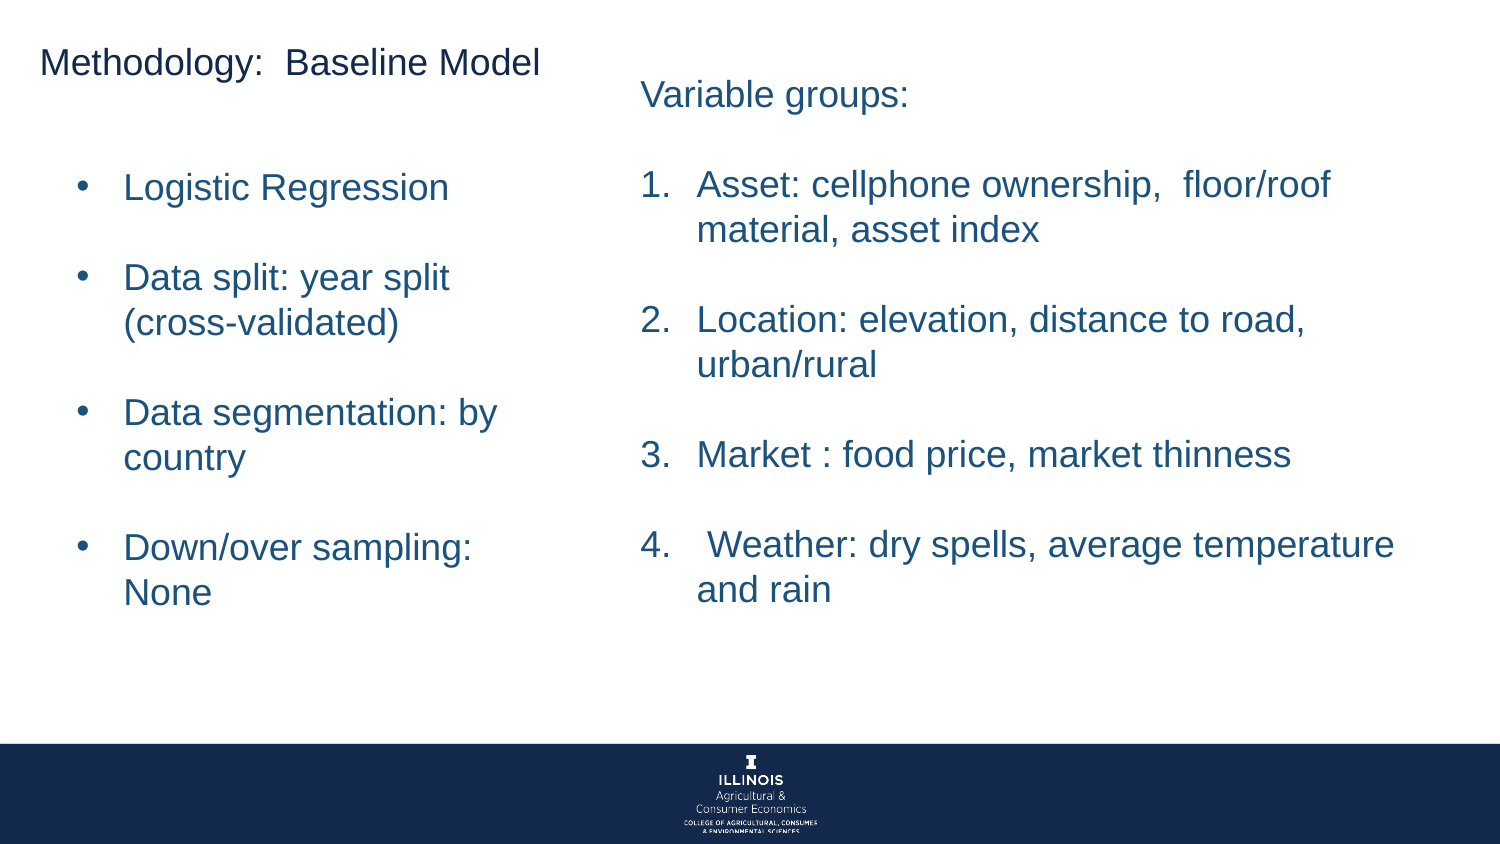

Methodology:  Baseline Model

Logistic Regression

Data split: year split (cross-validated)

Data segmentation: by country

Down/over sampling: None

Variable groups:

Asset: cellphone ownership,  floor/roof material, asset index

Location: elevation, distance to road, urban/rural

Market : food price, market thinness

 Weather: dry spells, average temperature and rain